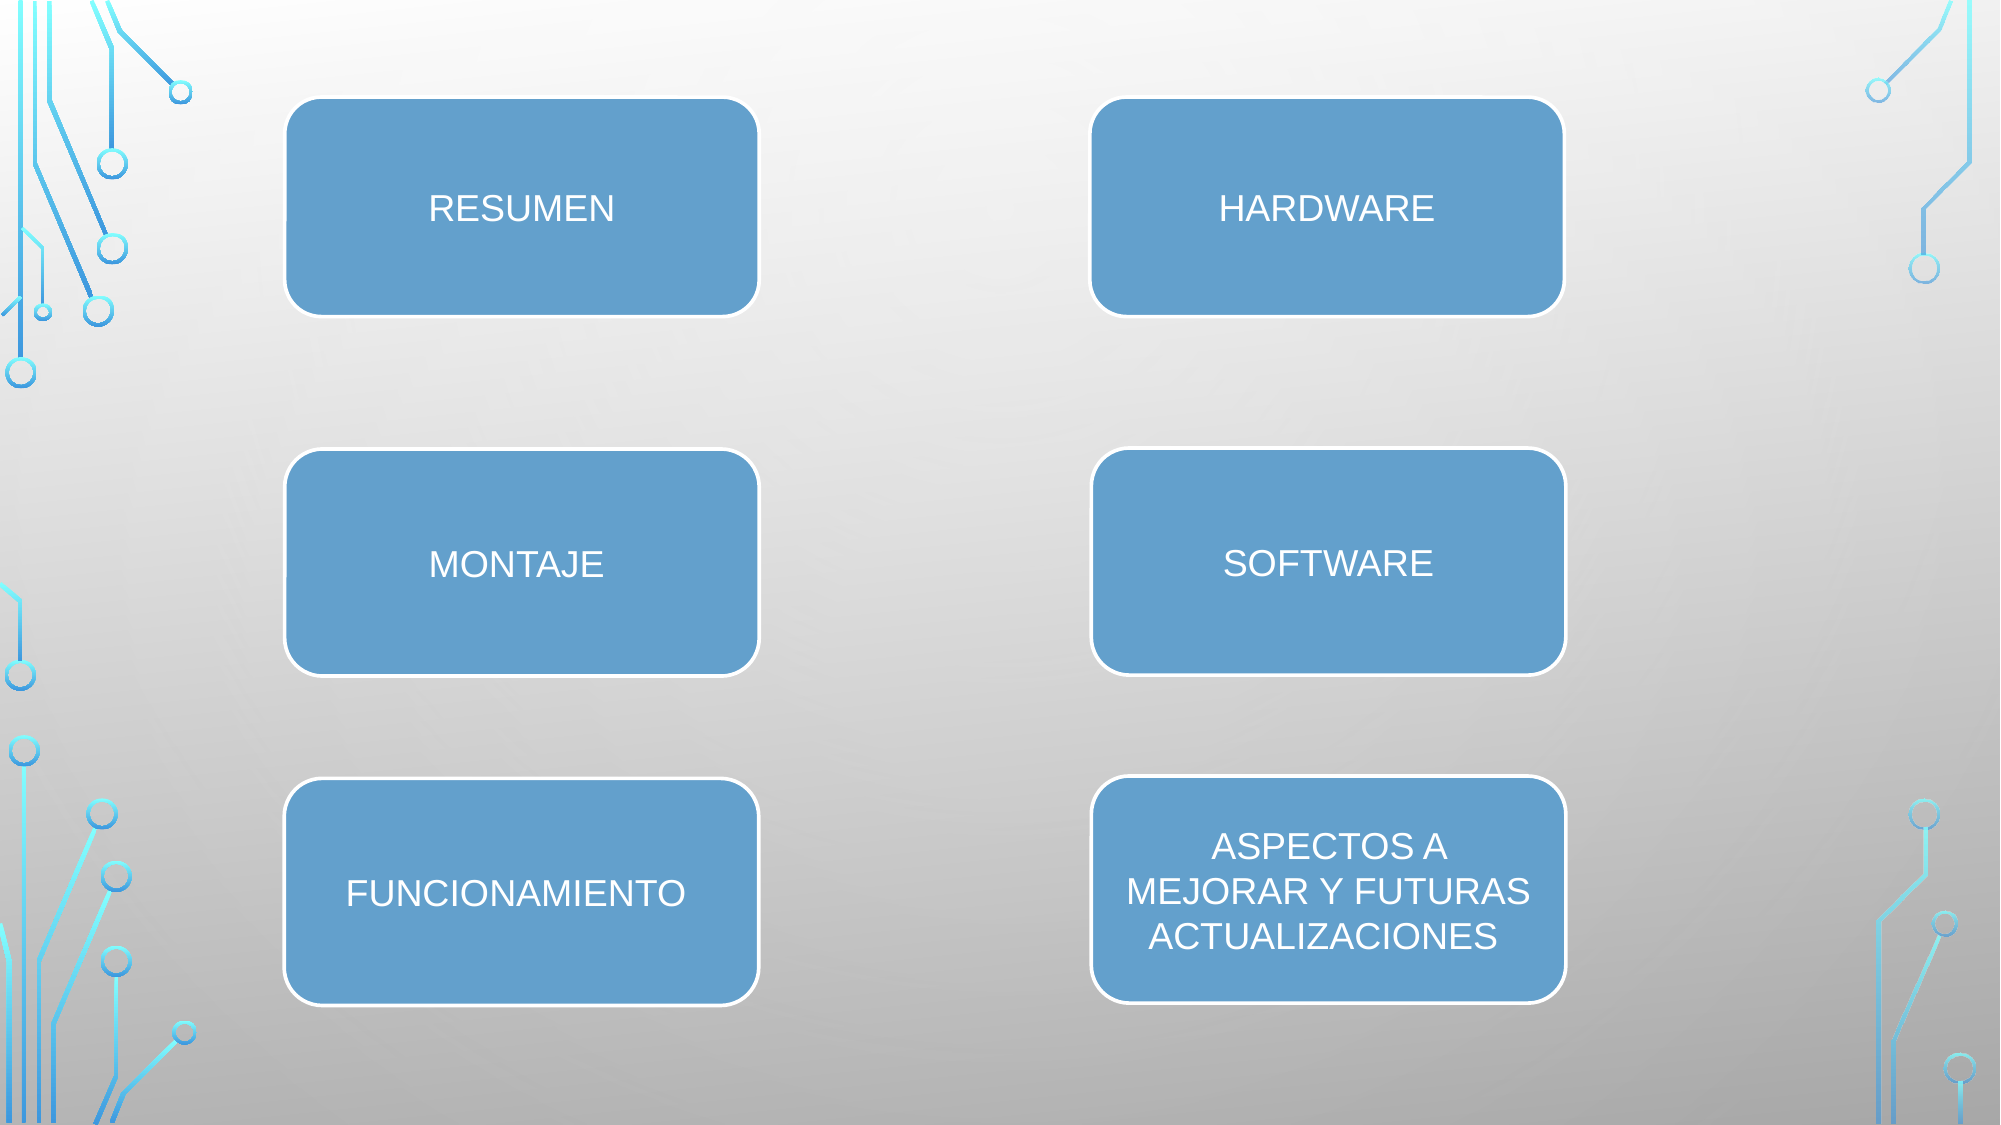

RESUMEN
HARDWARE
SOFTWARE
MONTAJE
ASPECTOS A MEJORAR Y FUTURAS ACTUALIZACIONES
FUNCIONAMIENTO